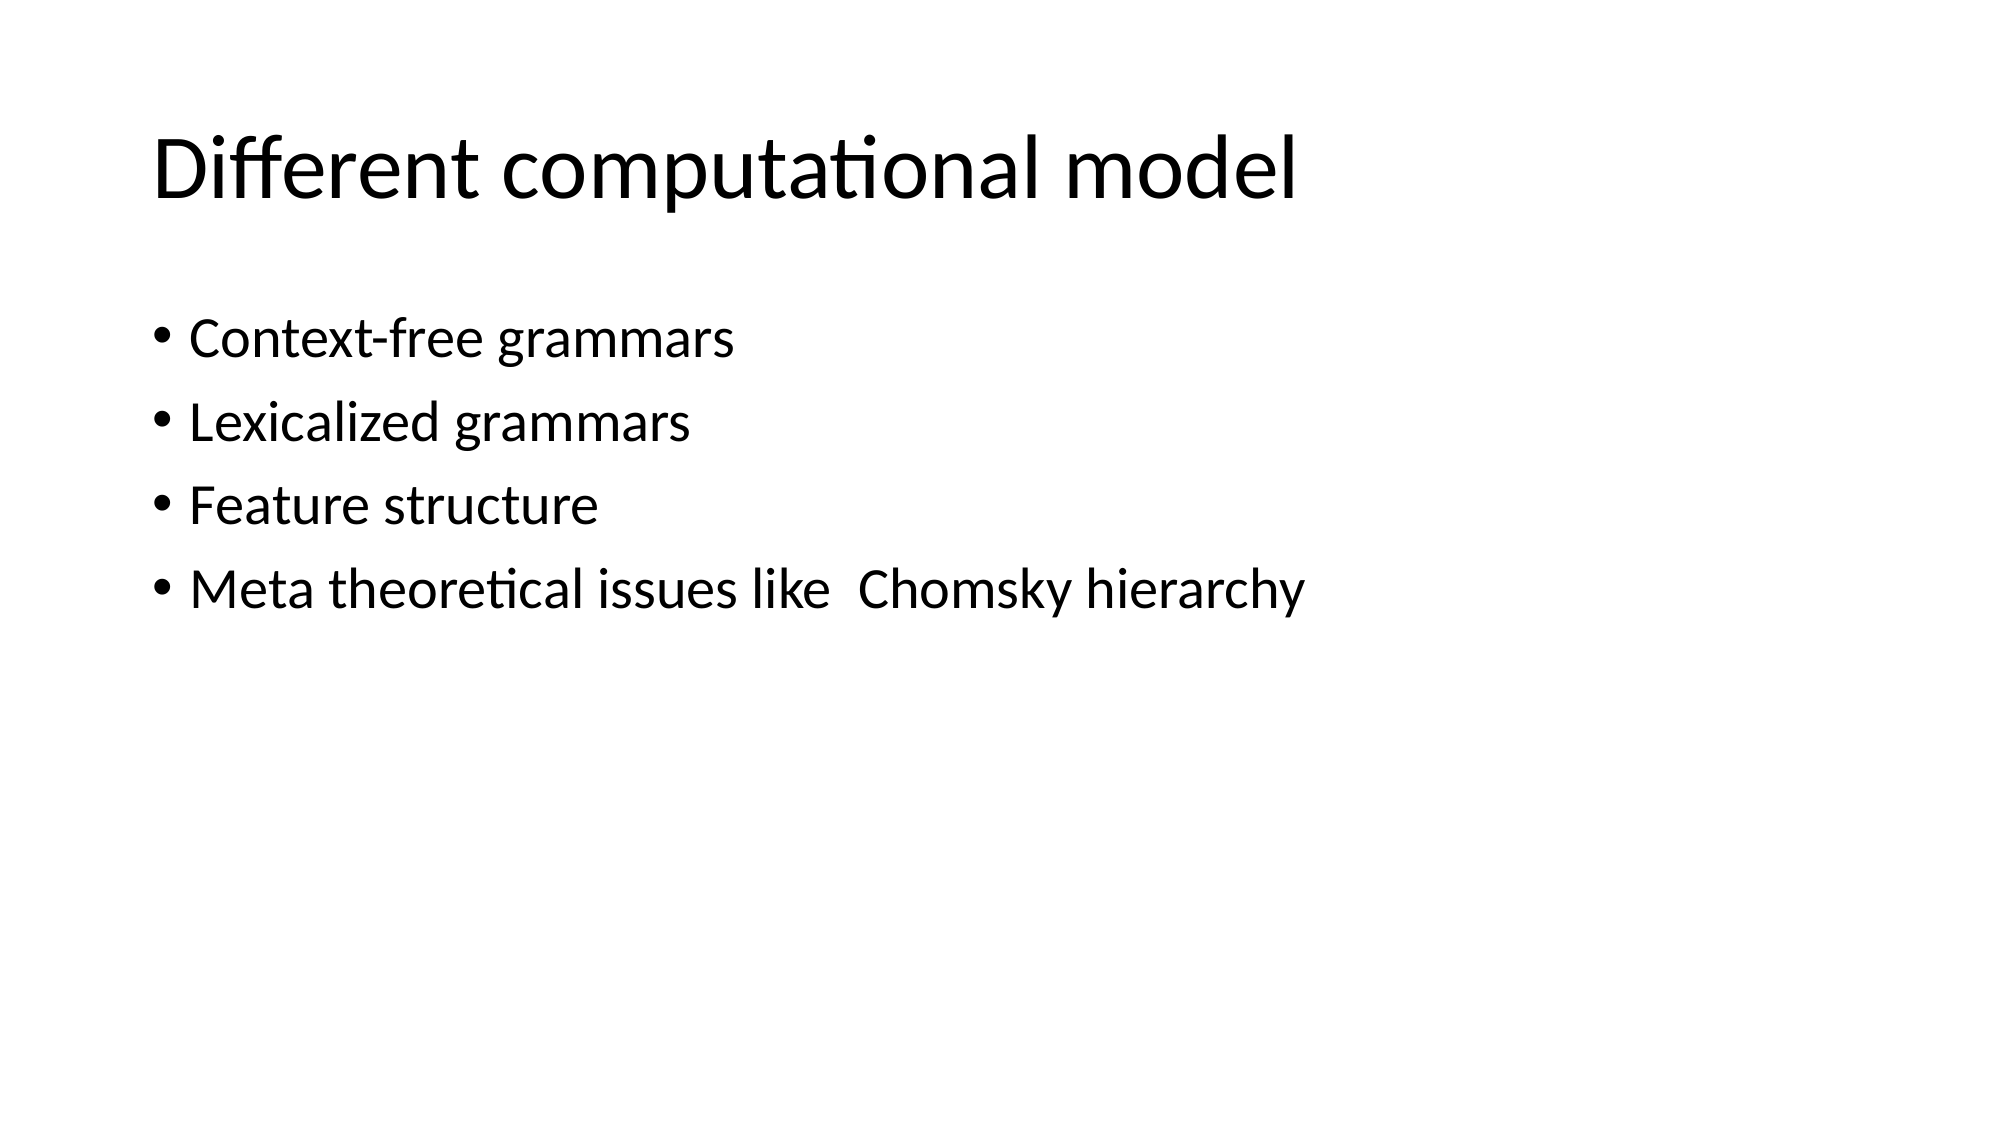

# Different computational model
Context-free grammars
Lexicalized grammars
Feature structure
Meta theoretical issues like  Chomsky hierarchy